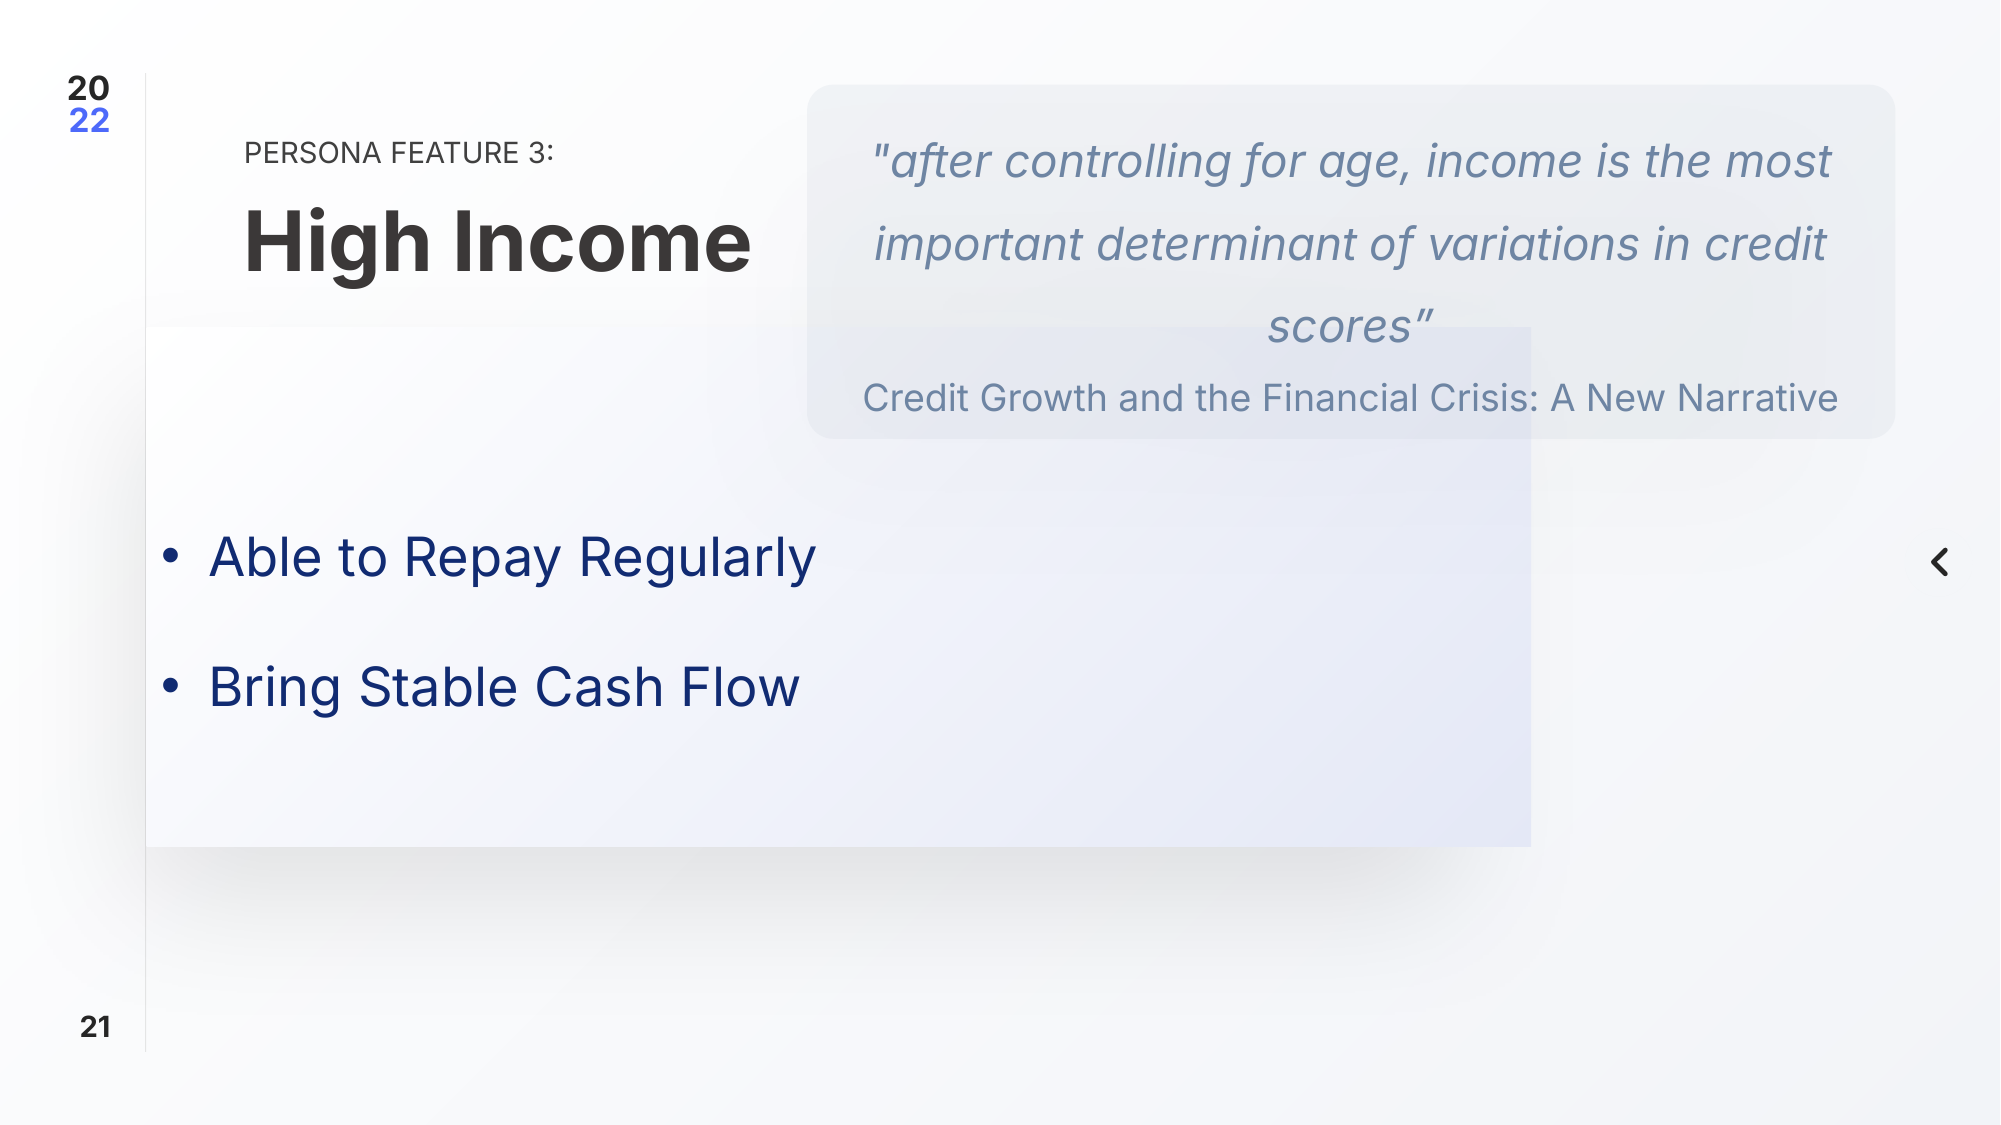

"after controlling for age, income is the most important determinant of variations in credit scores”
Credit Growth and the Financial Crisis: A New Narrative
PERSONA FEATURE 3:
High Income
Able to Repay Regularly
Bring Stable Cash Flow